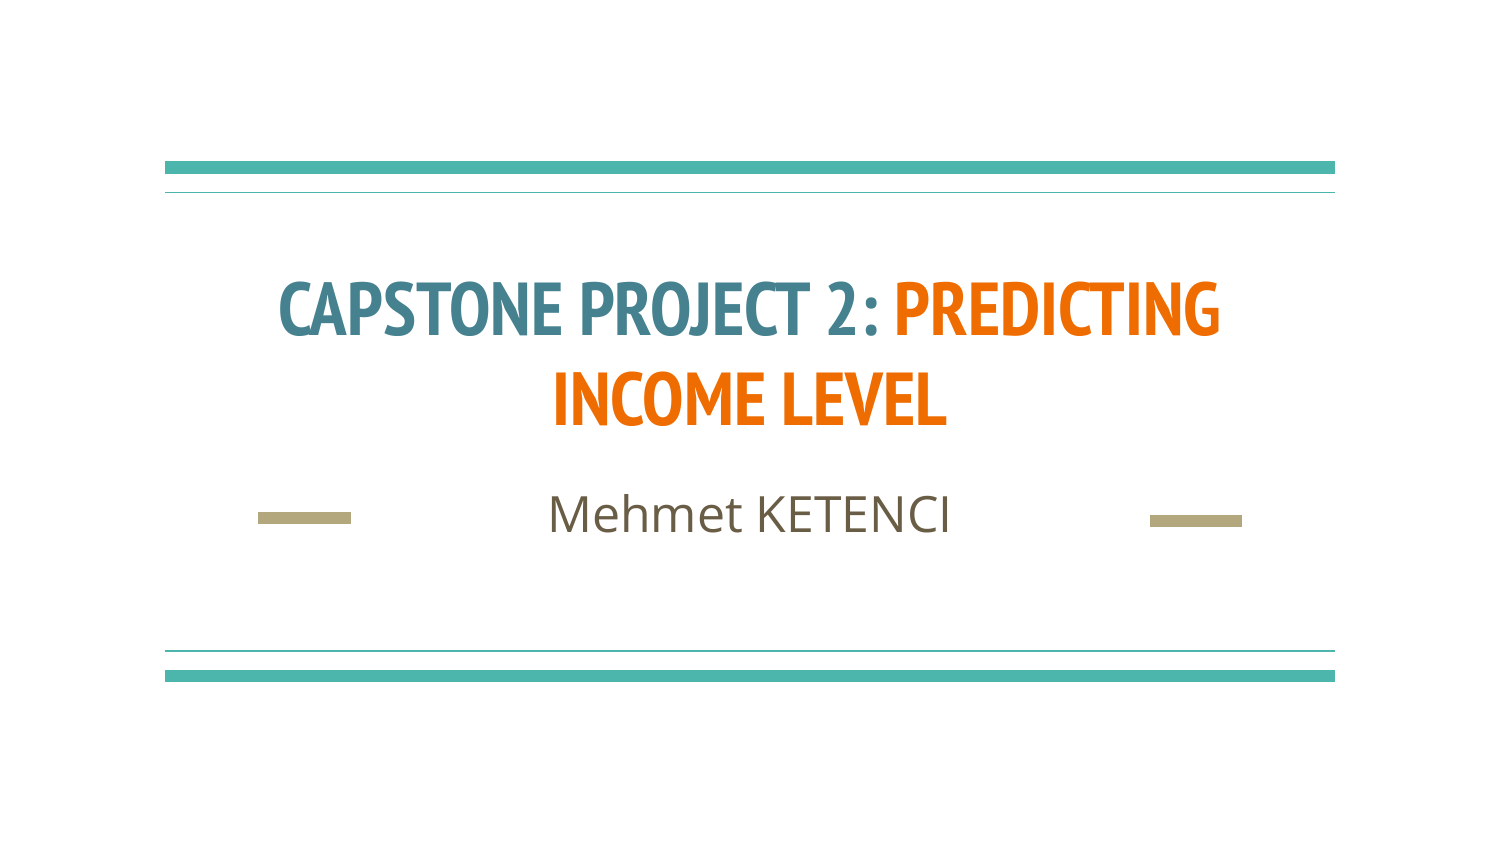

# CAPSTONE PROJECT 2: PREDICTING INCOME LEVEL
Mehmet KETENCI